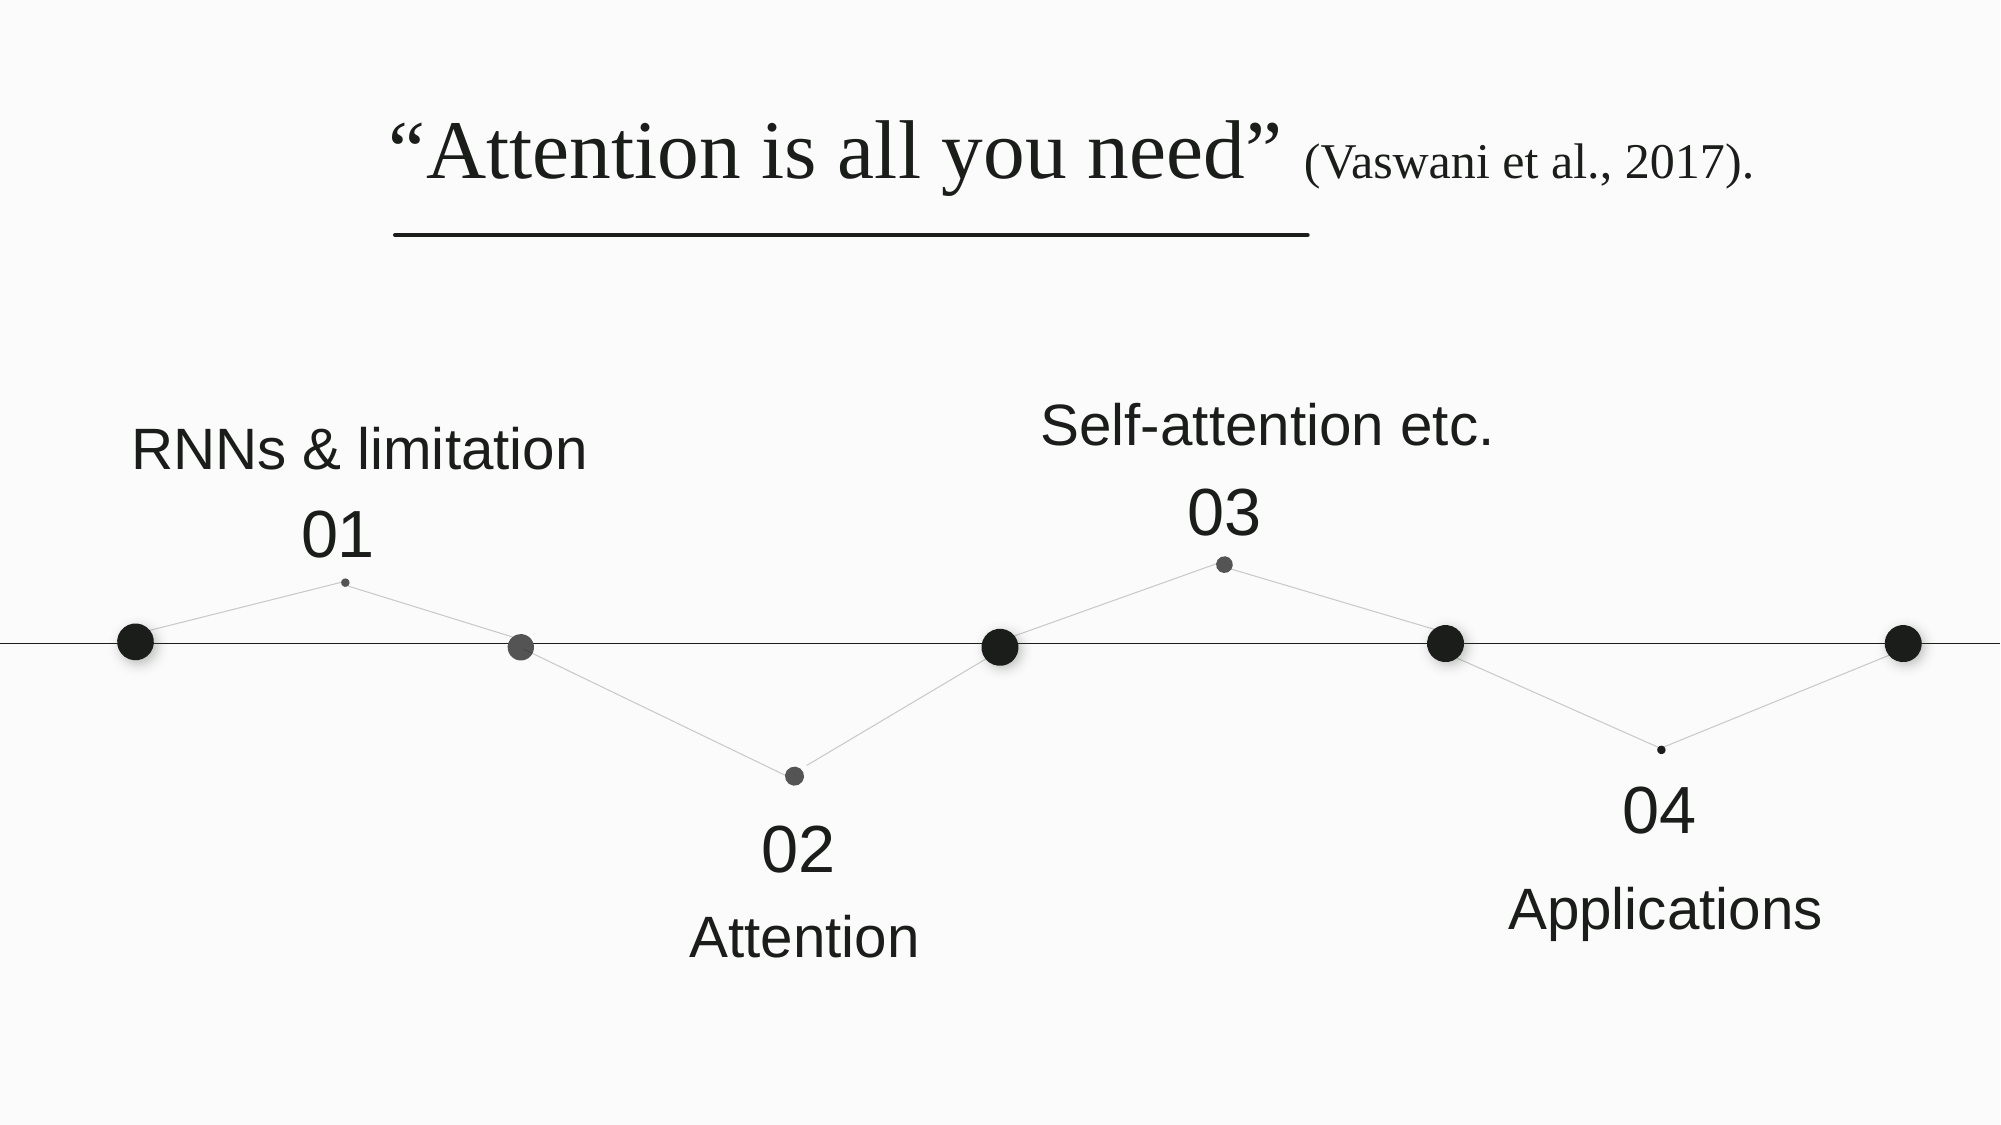

“Attention is all you need” (Vaswani et al., 2017).
Self-attention etc.
RNNs & limitation
03
01

04

02
Applications
Attention